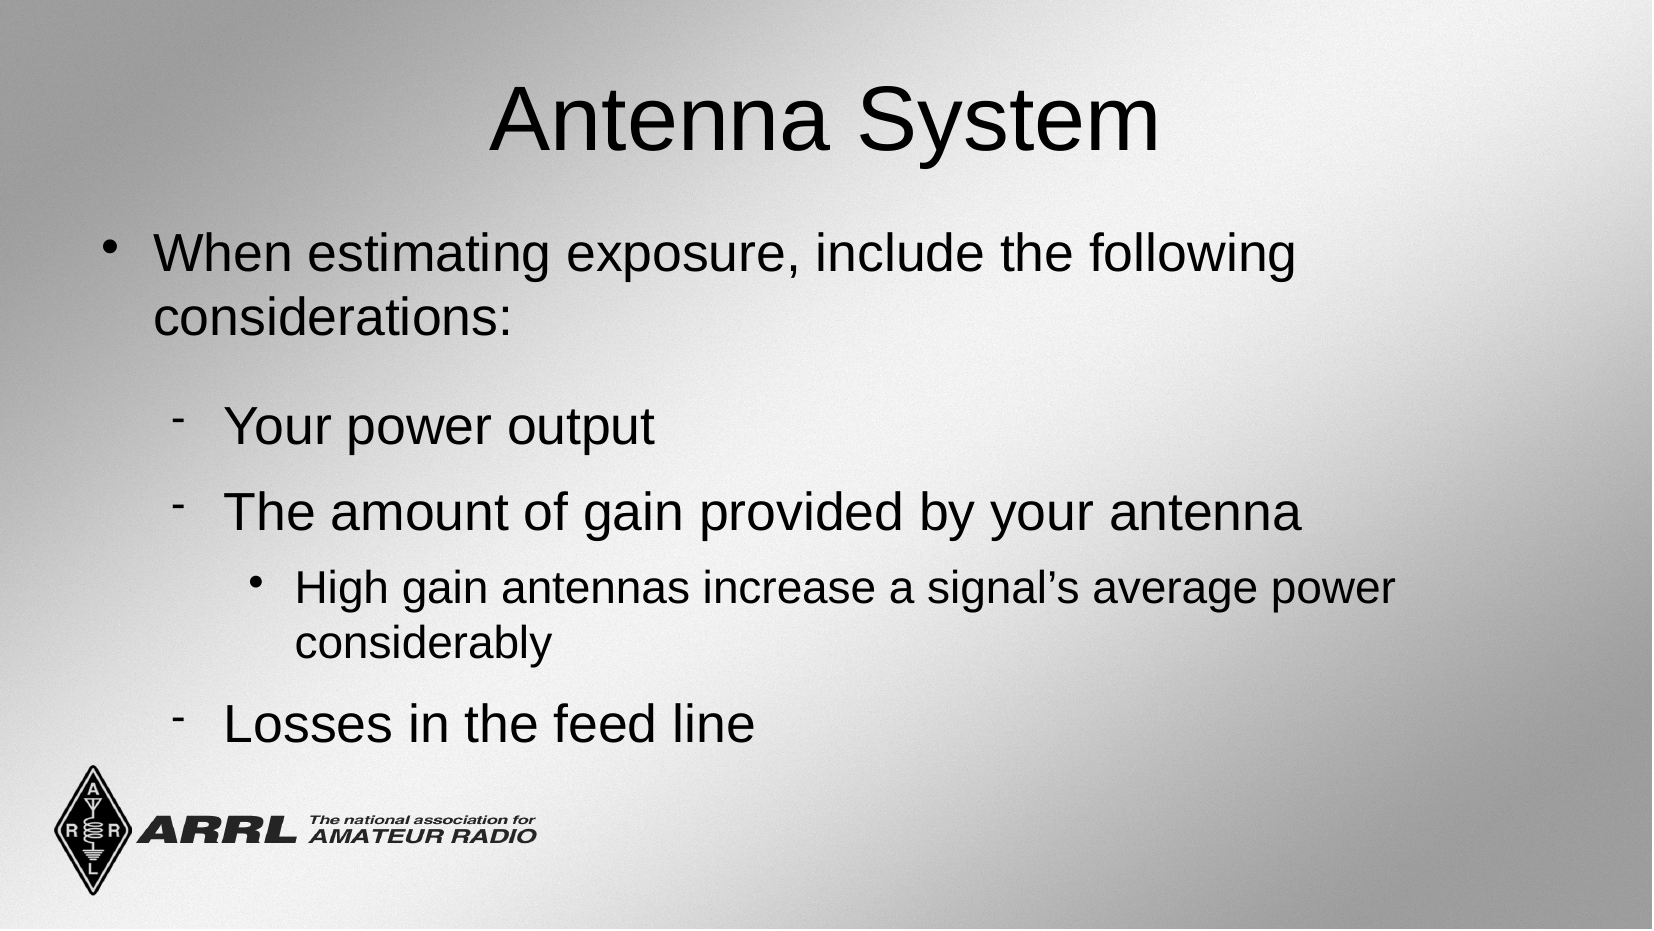

Antenna System

When estimating exposure, include the following considerations:
Your power output
The amount of gain provided by your antenna
High gain antennas increase a signal’s average power considerably
Losses in the feed line